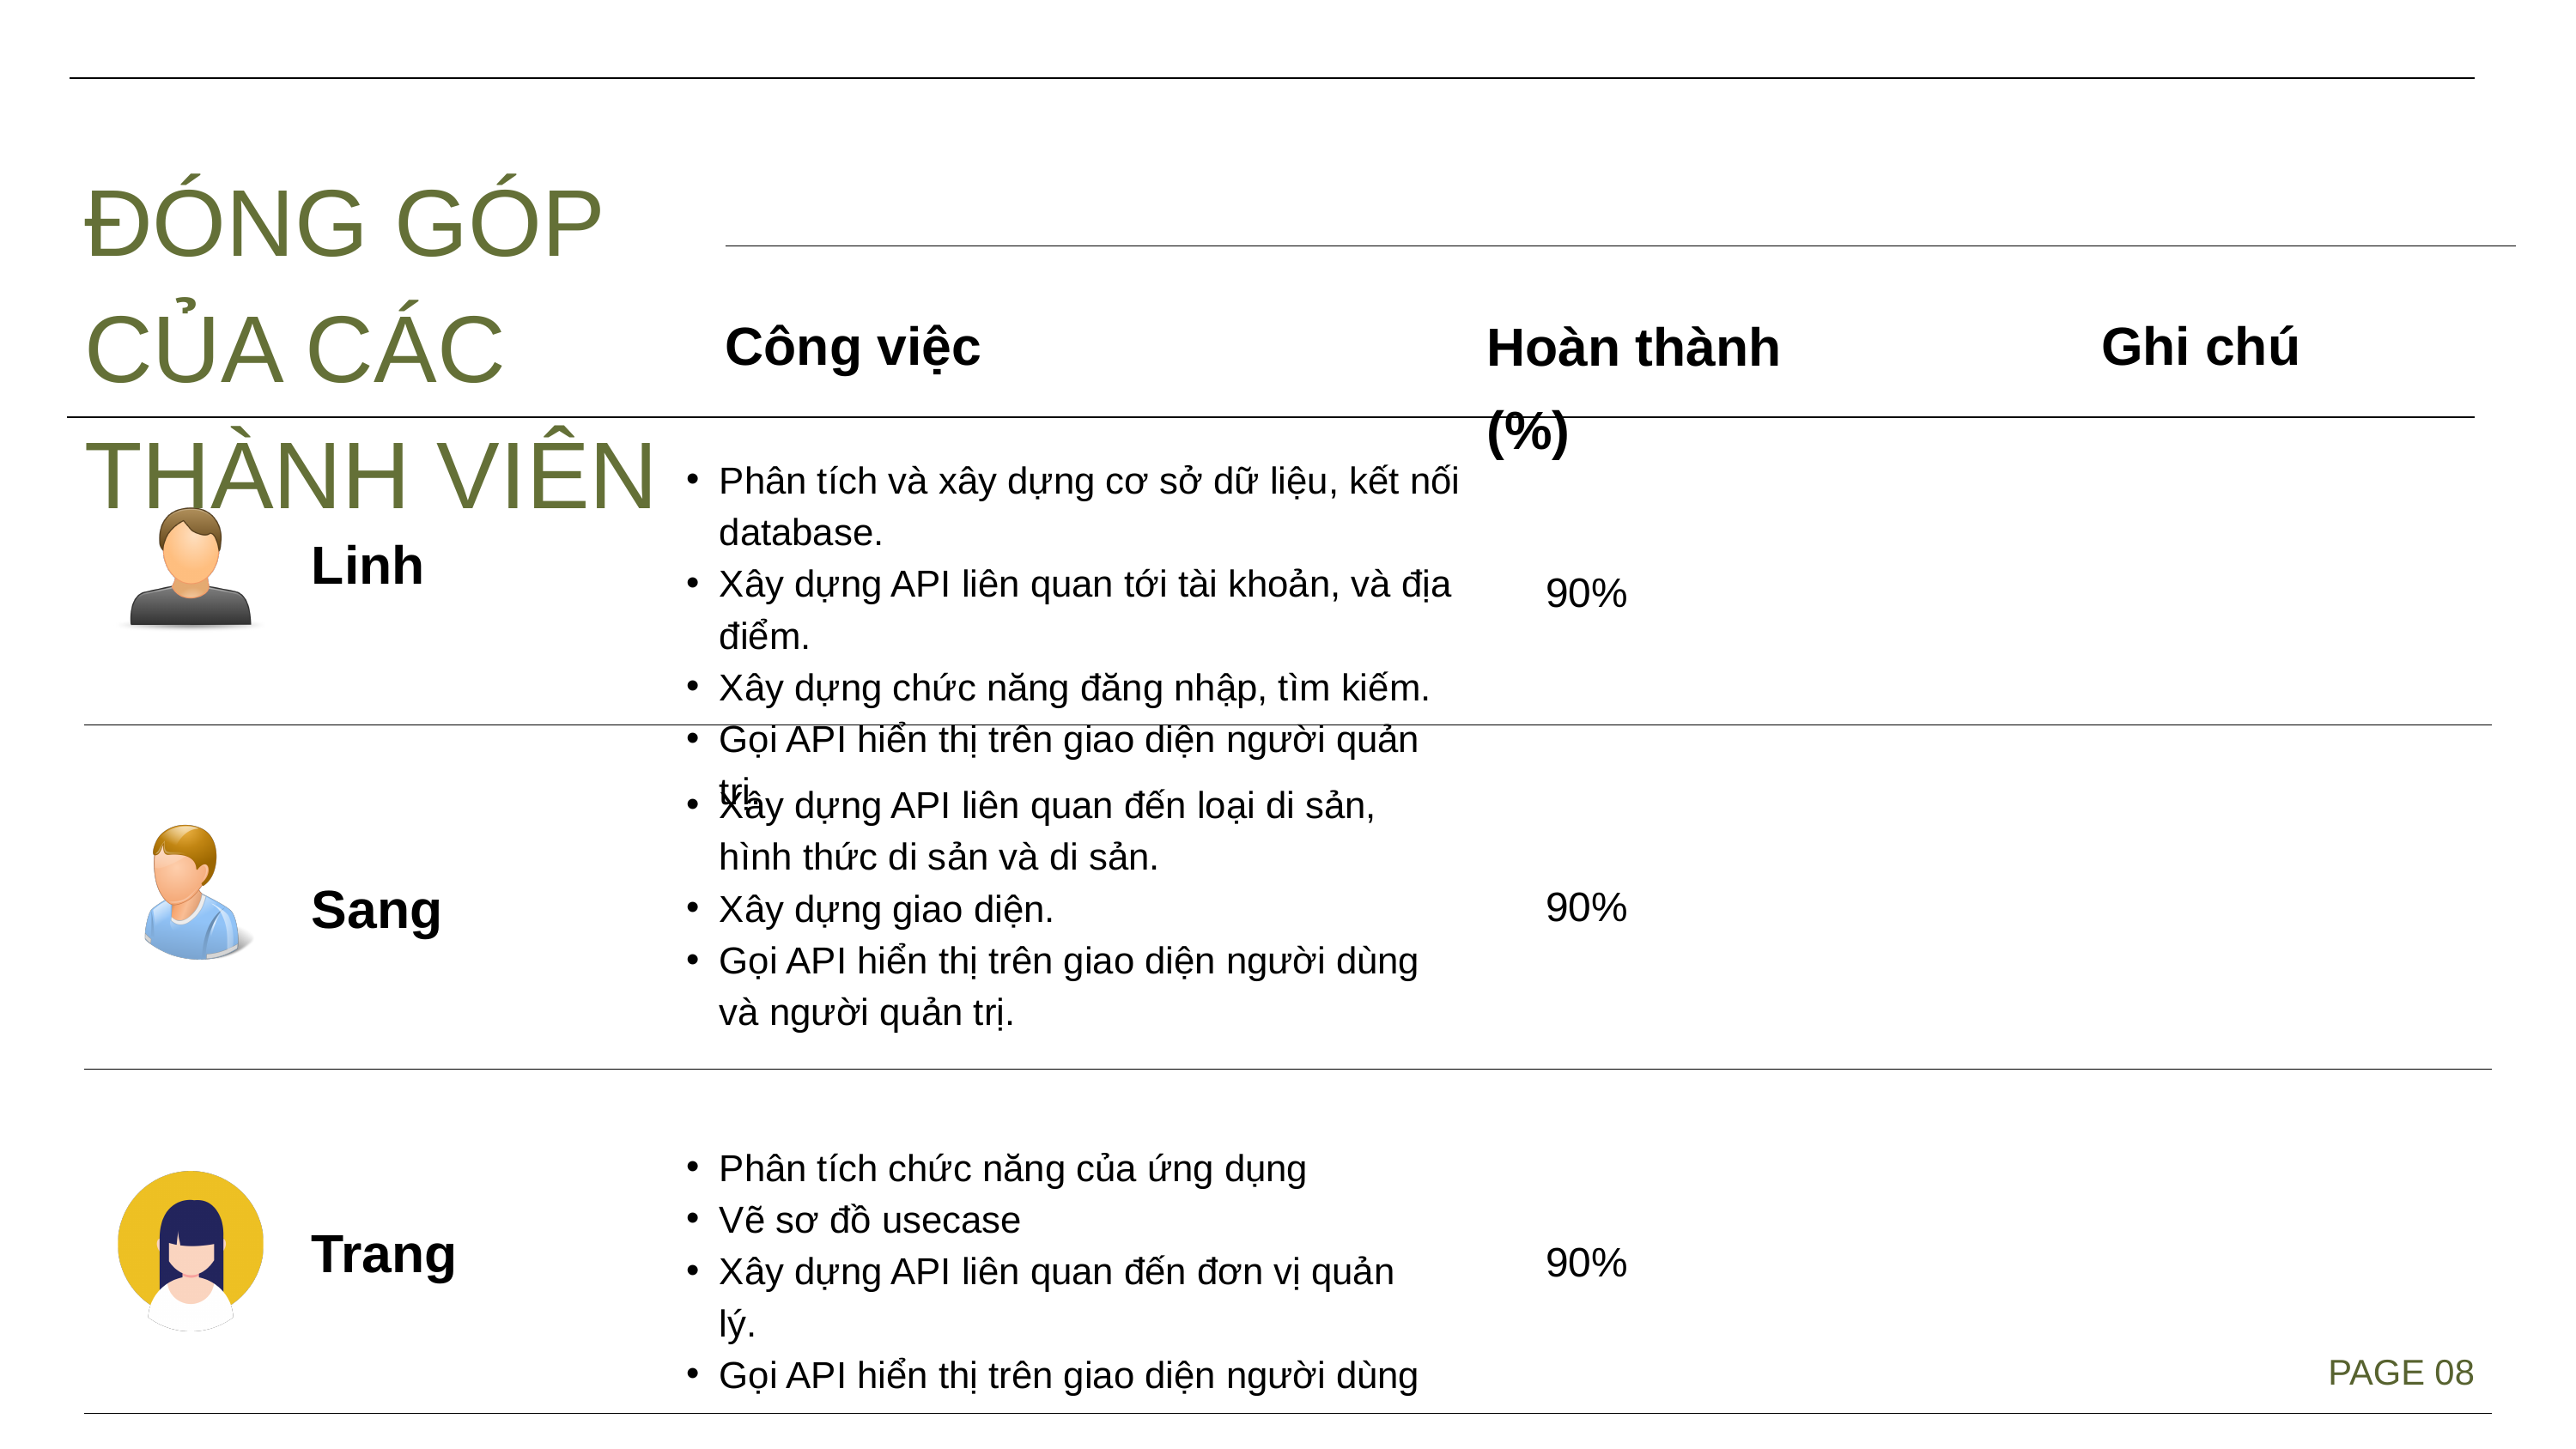

ĐÓNG GÓP CỦA CÁC THÀNH VIÊN
Công việc
Ghi chú
Hoàn thành (%)
Phân tích và xây dựng cơ sở dữ liệu, kết nối database.
Xây dựng API liên quan tới tài khoản, và địa điểm.
Xây dựng chức năng đăng nhập, tìm kiếm.
Gọi API hiển thị trên giao diện người quản trị.

Linh
90%
Xây dựng API liên quan đến loại di sản, hình thức di sản và di sản.
Xây dựng giao diện.
Gọi API hiển thị trên giao diện người dùng và người quản trị.

Sang
90%
Phân tích chức năng của ứng dụng
Vẽ sơ đồ usecase
Xây dựng API liên quan đến đơn vị quản lý.
Gọi API hiển thị trên giao diện người dùng

Trang
90%
PAGE 08